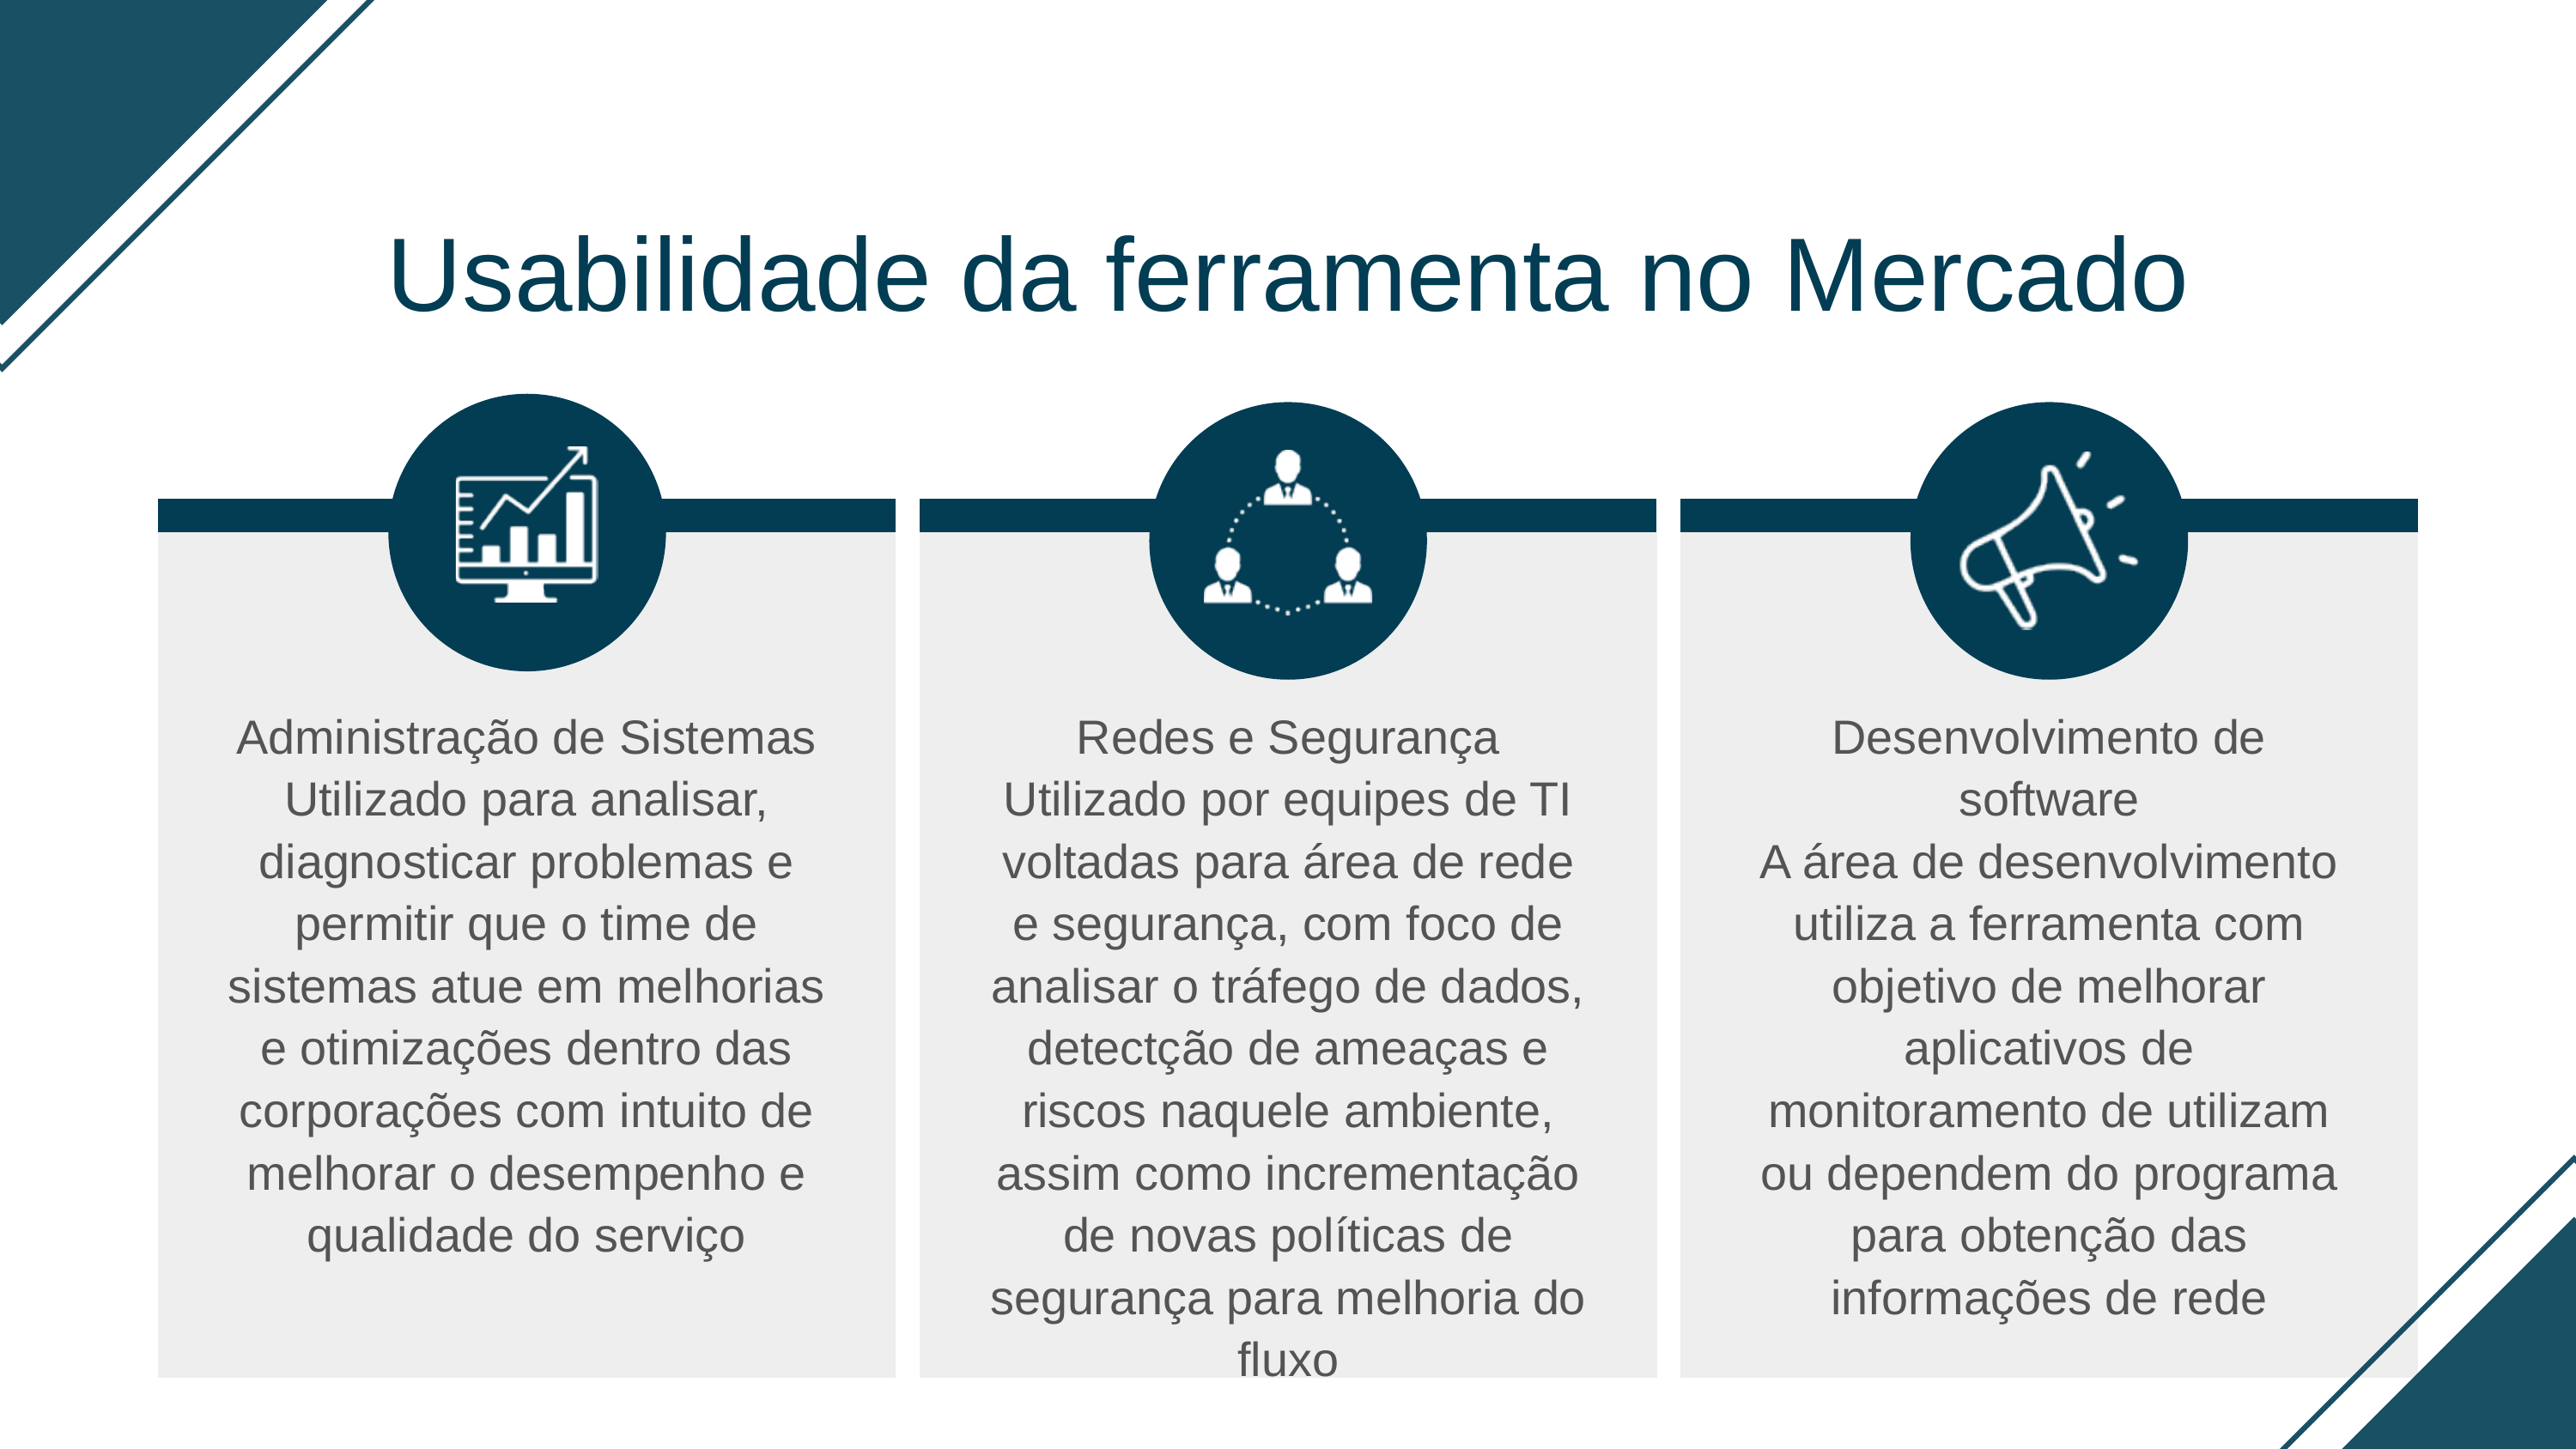

Usabilidade da ferramenta no Mercado

Administração de Sistemas
Utilizado para analisar, diagnosticar problemas e permitir que o time de sistemas atue em melhorias e otimizações dentro das corporações com intuito de melhorar o desempenho e qualidade do serviço
Redes e Segurança
Utilizado por equipes de TI voltadas para área de rede e segurança, com foco de analisar o tráfego de dados, detectção de ameaças e riscos naquele ambiente, assim como incrementação de novas políticas de segurança para melhoria do fluxo
Desenvolvimento de software
A área de desenvolvimento utiliza a ferramenta com objetivo de melhorar aplicativos de monitoramento de utilizam ou dependem do programa para obtenção das informações de rede